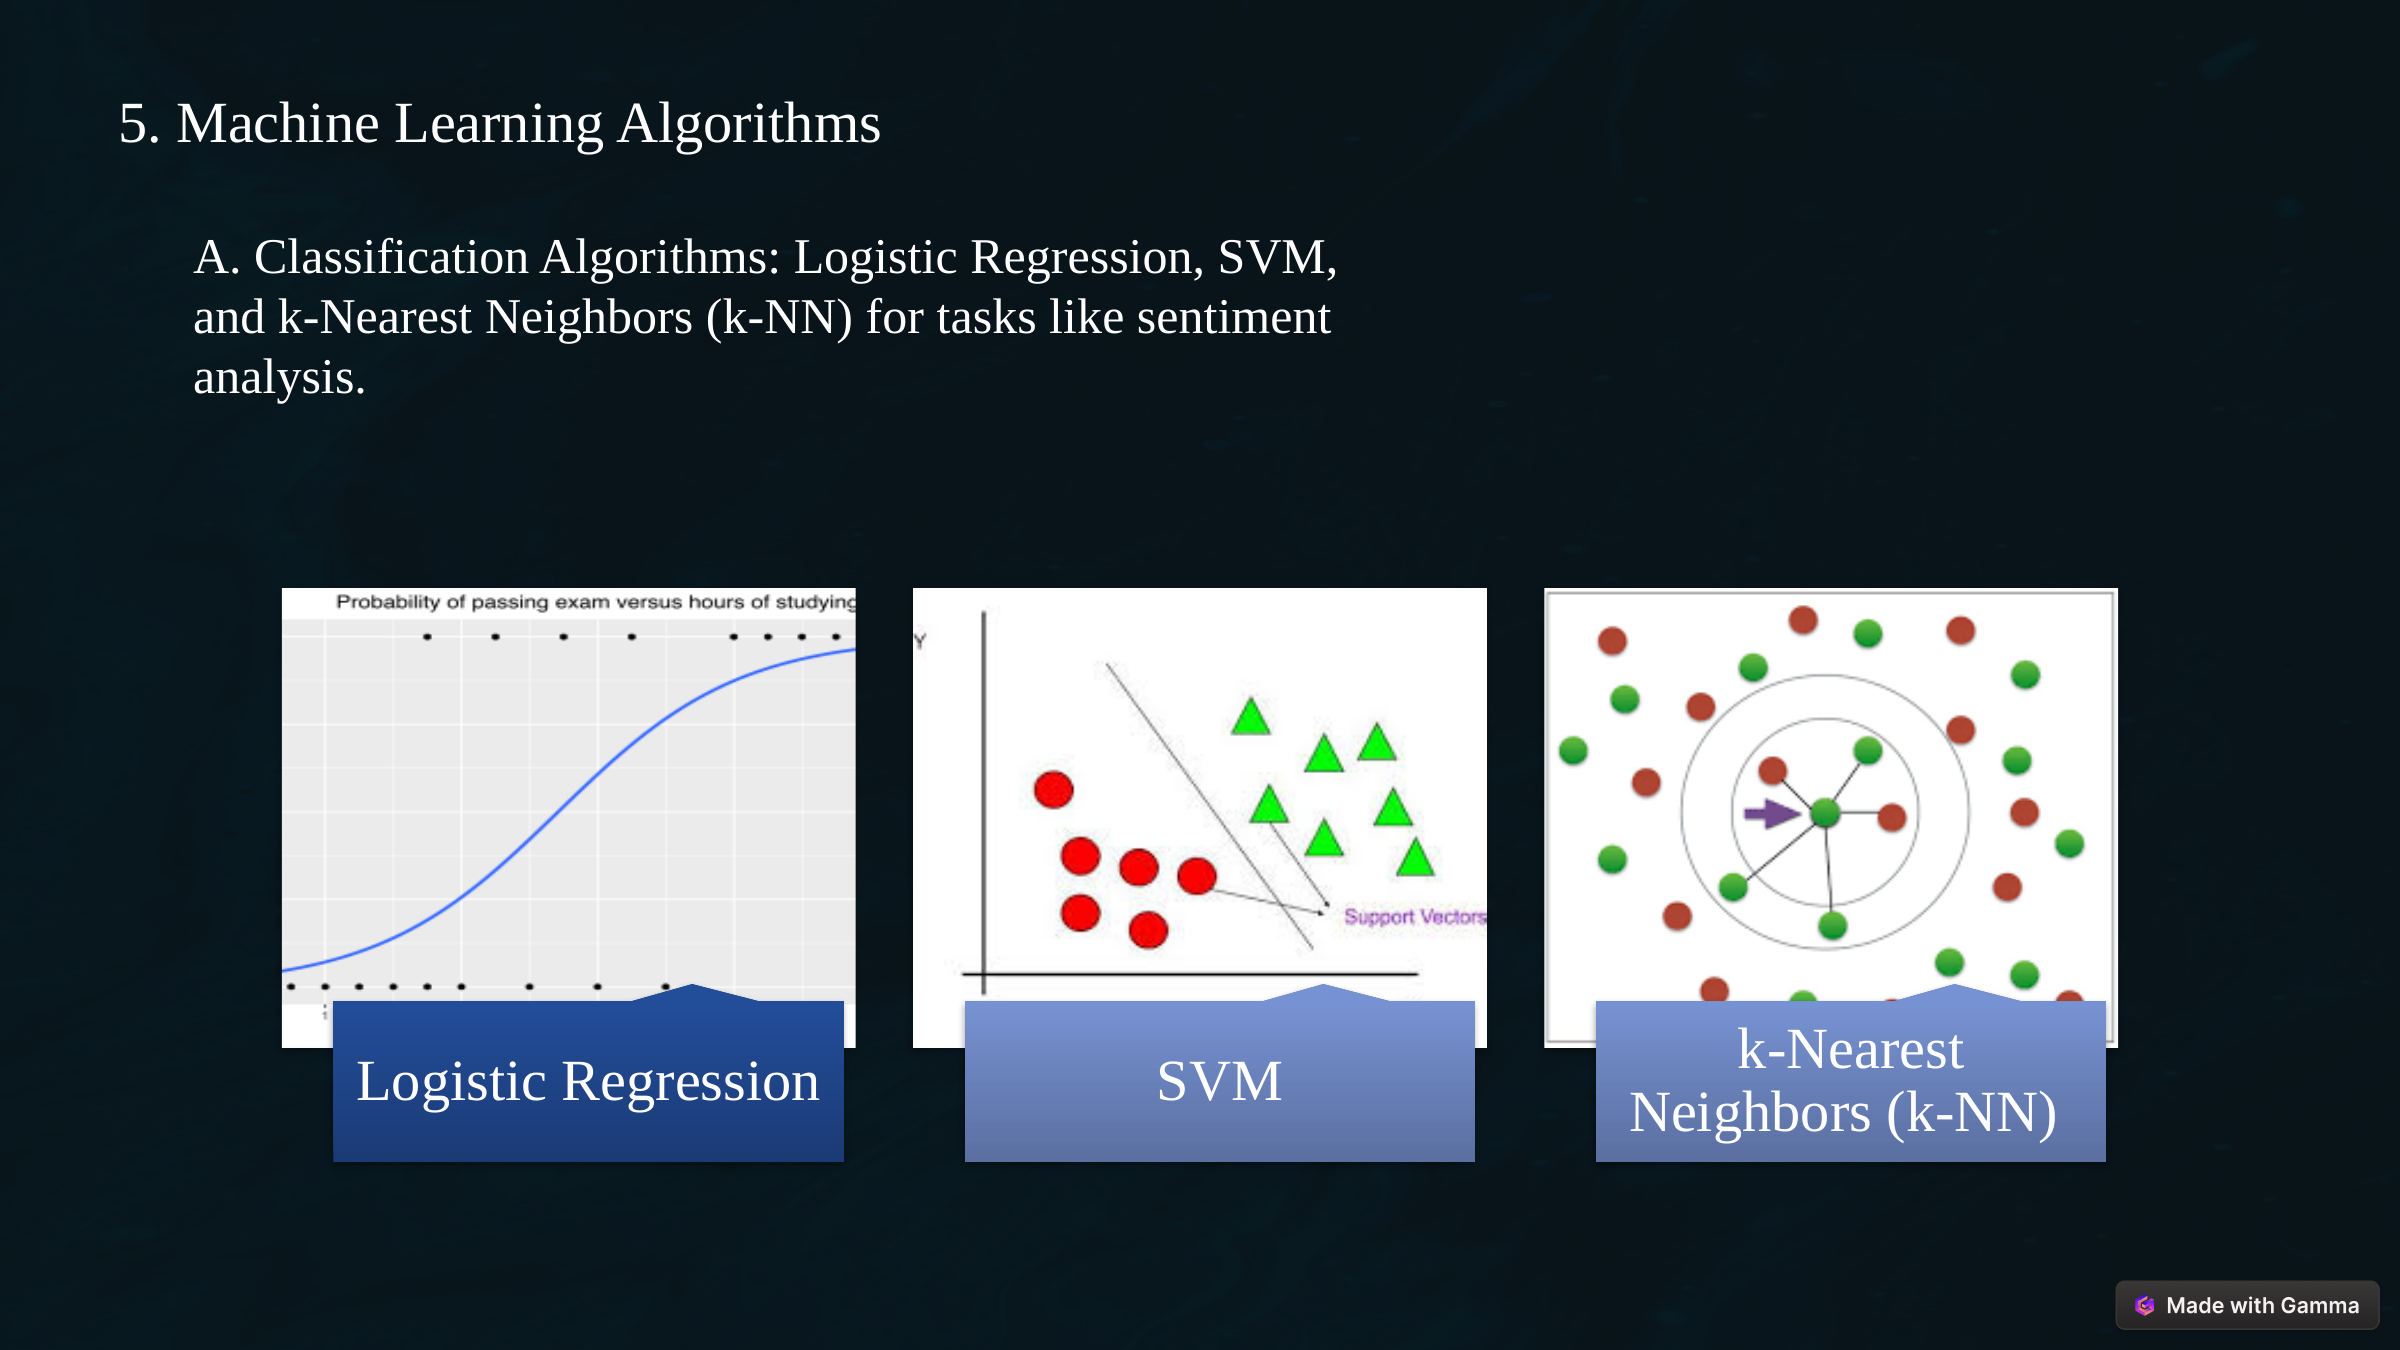

5. Machine Learning Algorithms

A. Classification Algorithms: Logistic Regression, SVM, and k-Nearest Neighbors (k-NN) for tasks like sentiment analysis.
Logistic Regression
SVM
k-Nearest Neighbors (k-NN)